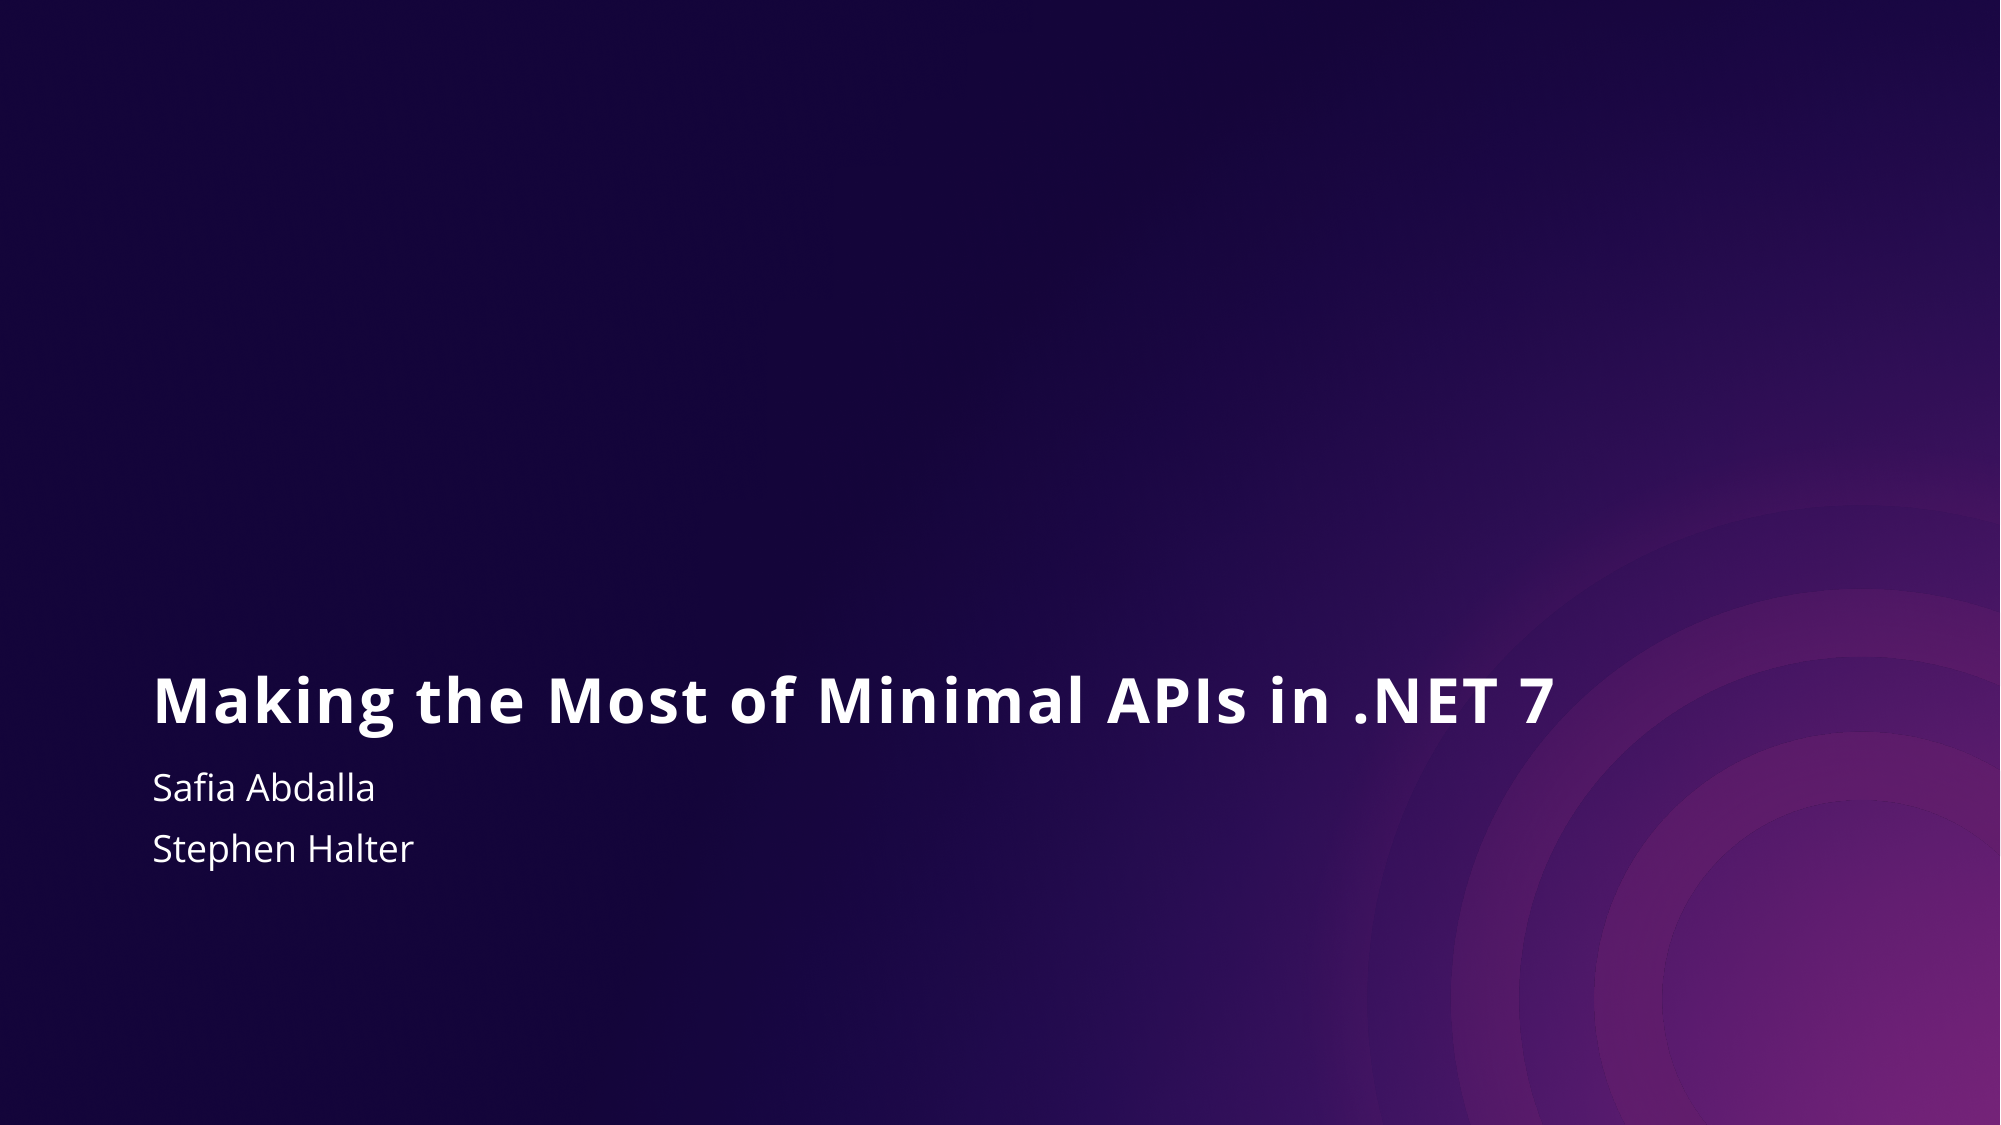

# Making the Most of Minimal APIs in .NET 7
Safia Abdalla
Stephen Halter